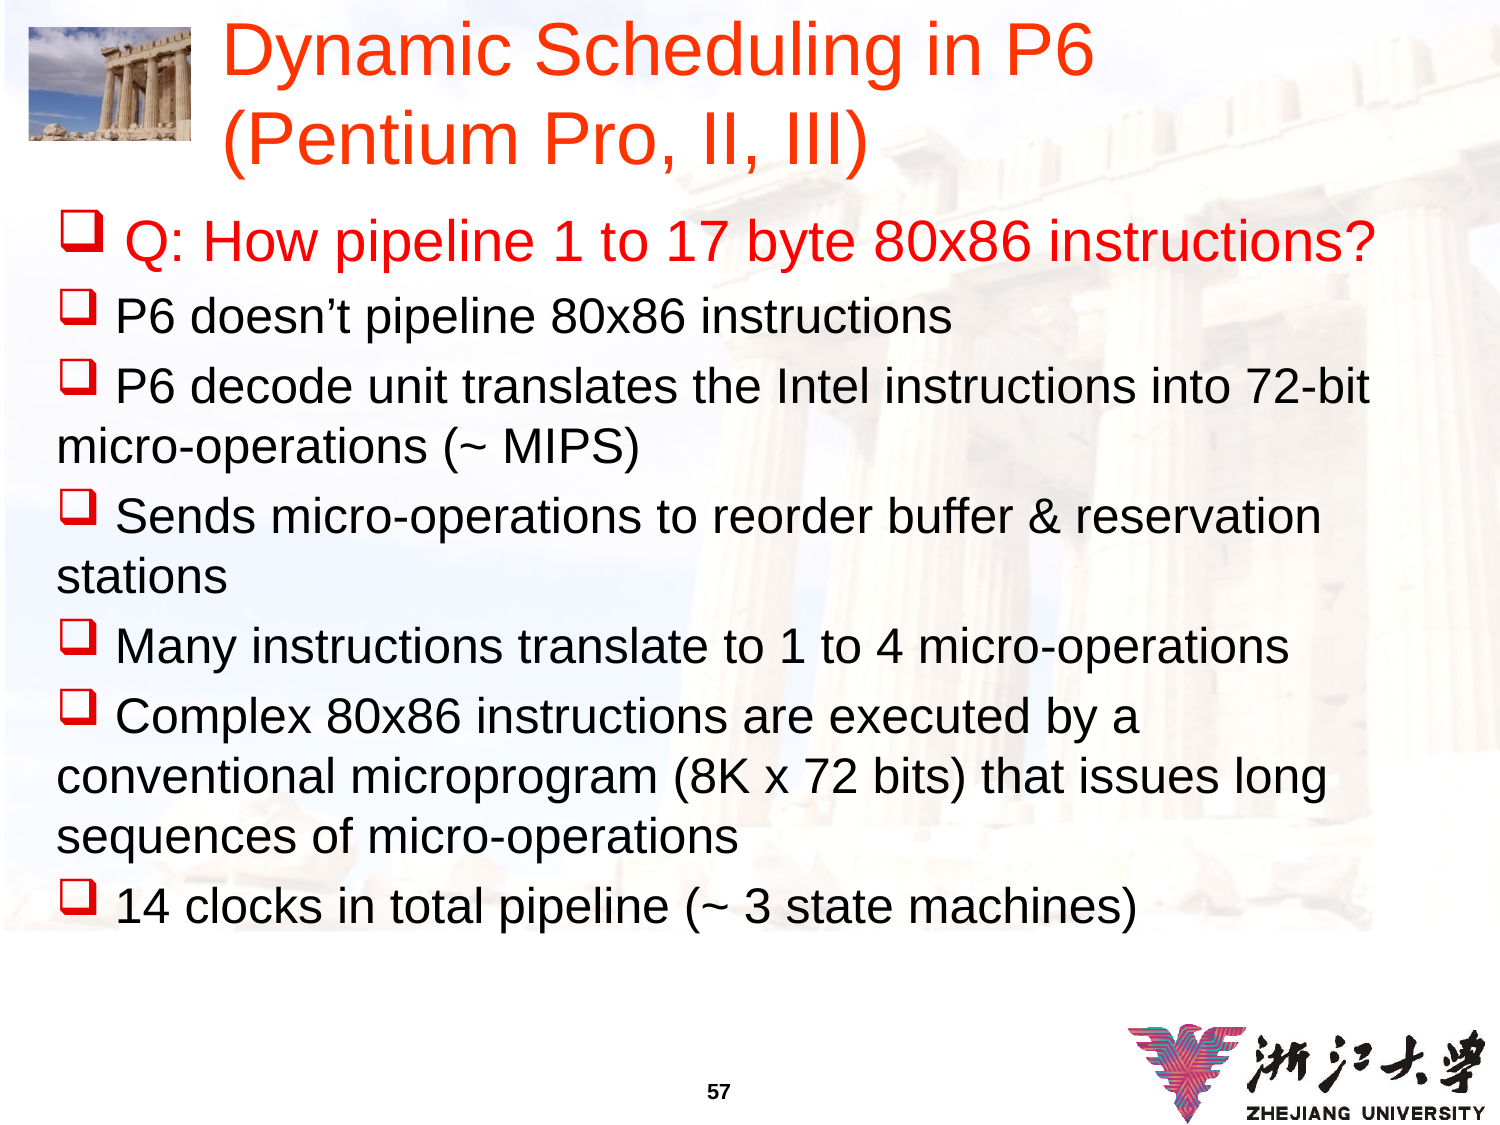

# Dynamic Scheduling in P6 (Pentium Pro, II, III)
 Q: How pipeline 1 to 17 byte 80x86 instructions?
 P6 doesn’t pipeline 80x86 instructions
 P6 decode unit translates the Intel instructions into 72-bit micro-operations (~ MIPS)
 Sends micro-operations to reorder buffer & reservation stations
 Many instructions translate to 1 to 4 micro-operations
 Complex 80x86 instructions are executed by a conventional microprogram (8K x 72 bits) that issues long sequences of micro-operations
 14 clocks in total pipeline (~ 3 state machines)